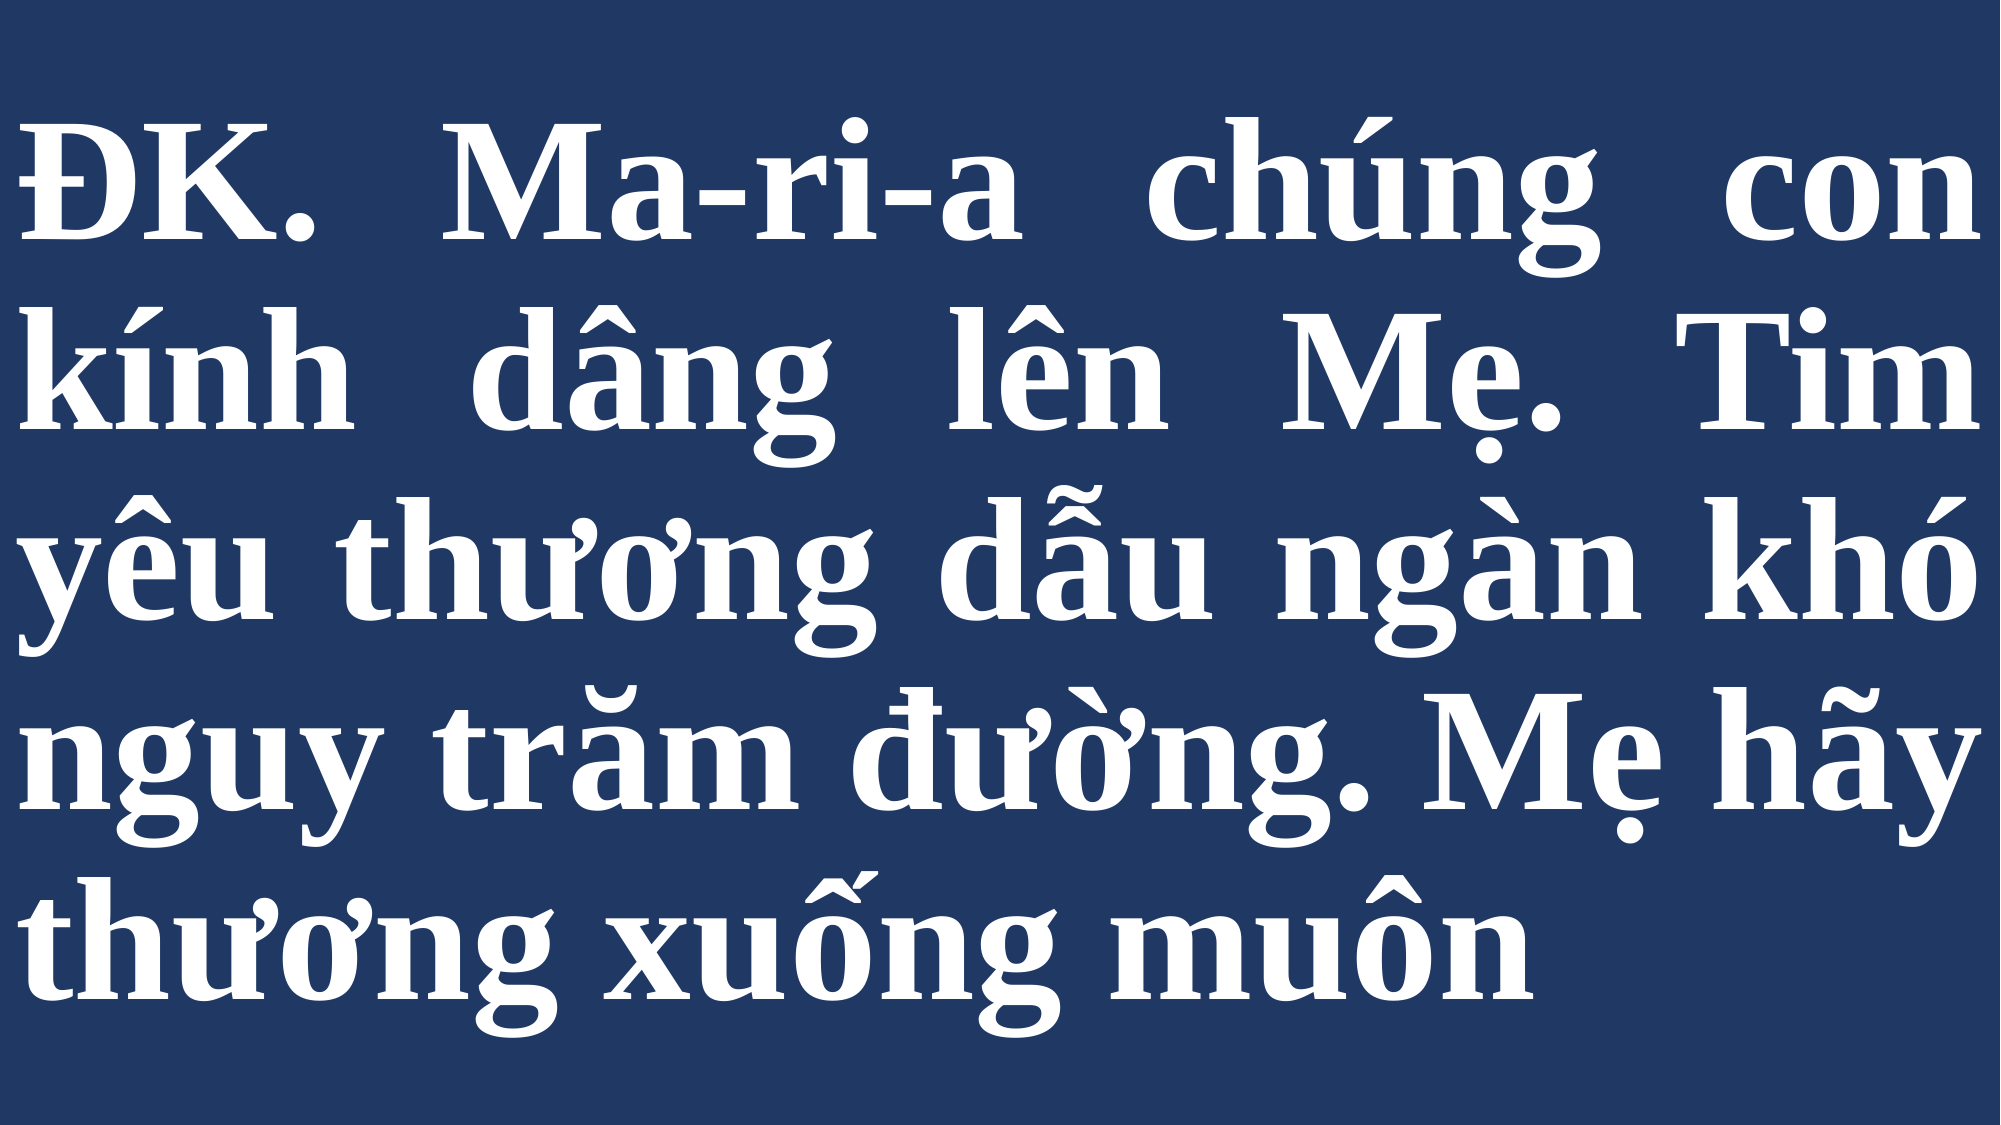

# ÐK. Ma-ri-a chúng con kính dâng lên Mẹ. Tim yêu thương dẫu ngàn khó nguy trăm đường. Mẹ hãy thương xuống muôn